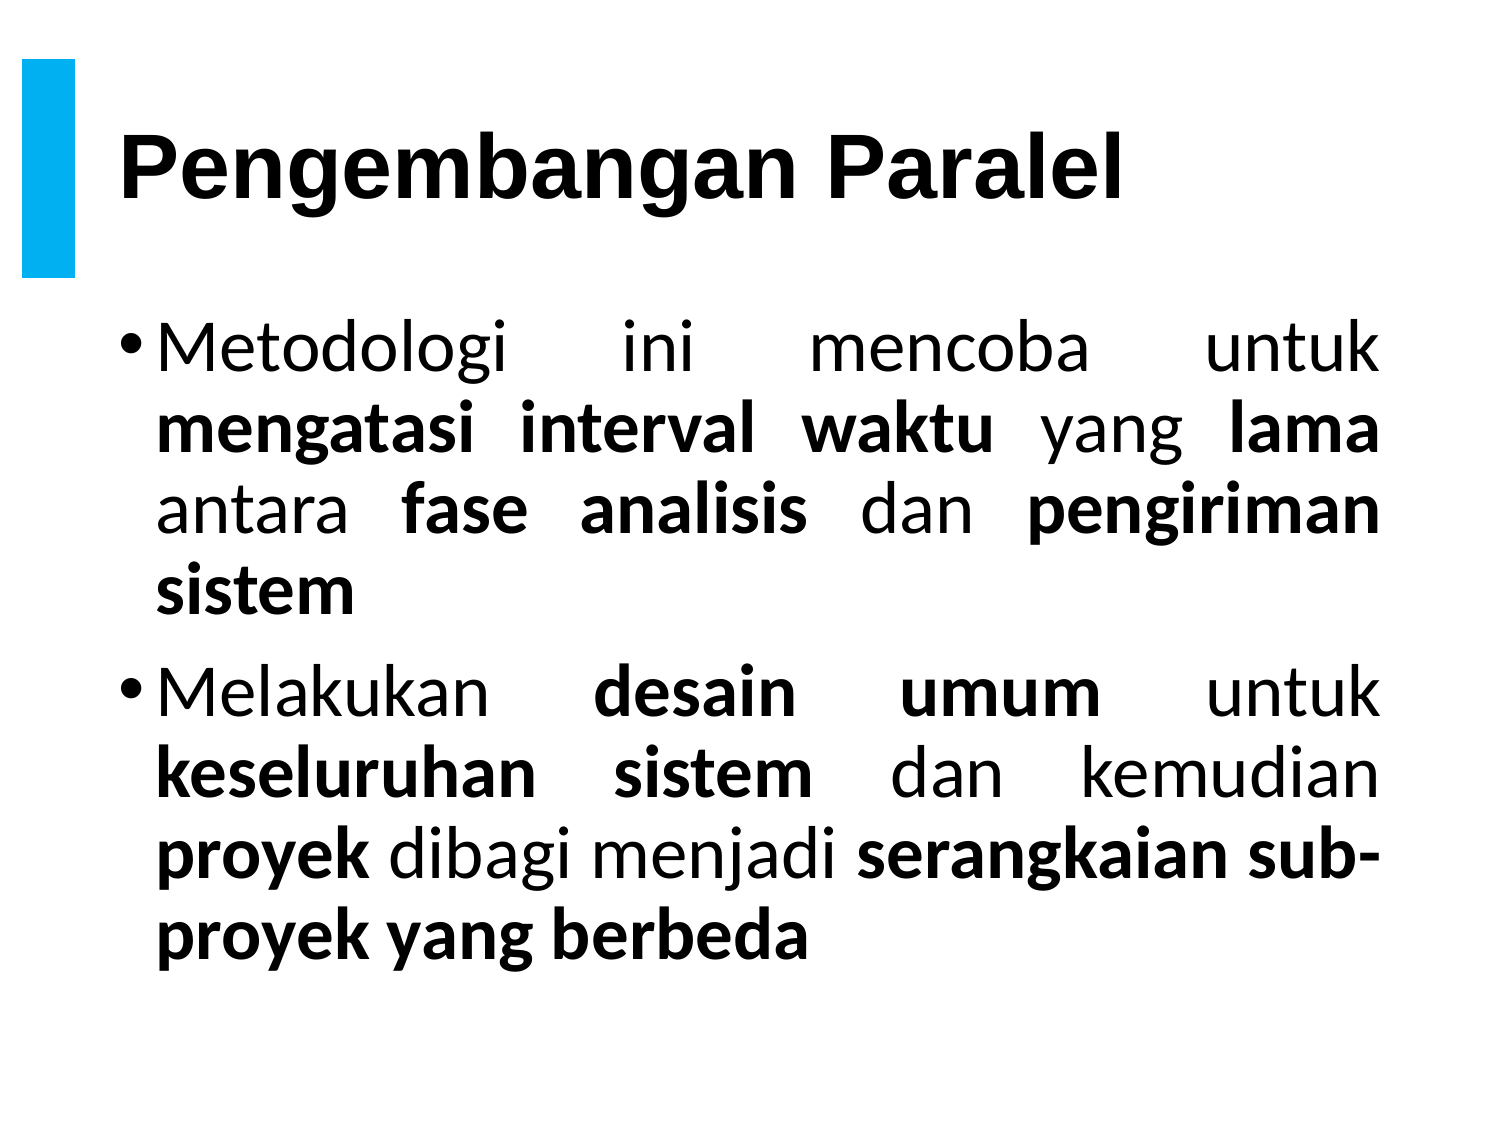

# Pengembangan Paralel
Metodologi ini mencoba untuk mengatasi interval waktu yang lama antara fase analisis dan pengiriman sistem
Melakukan desain umum untuk keseluruhan sistem dan kemudian proyek dibagi menjadi serangkaian sub-proyek yang berbeda